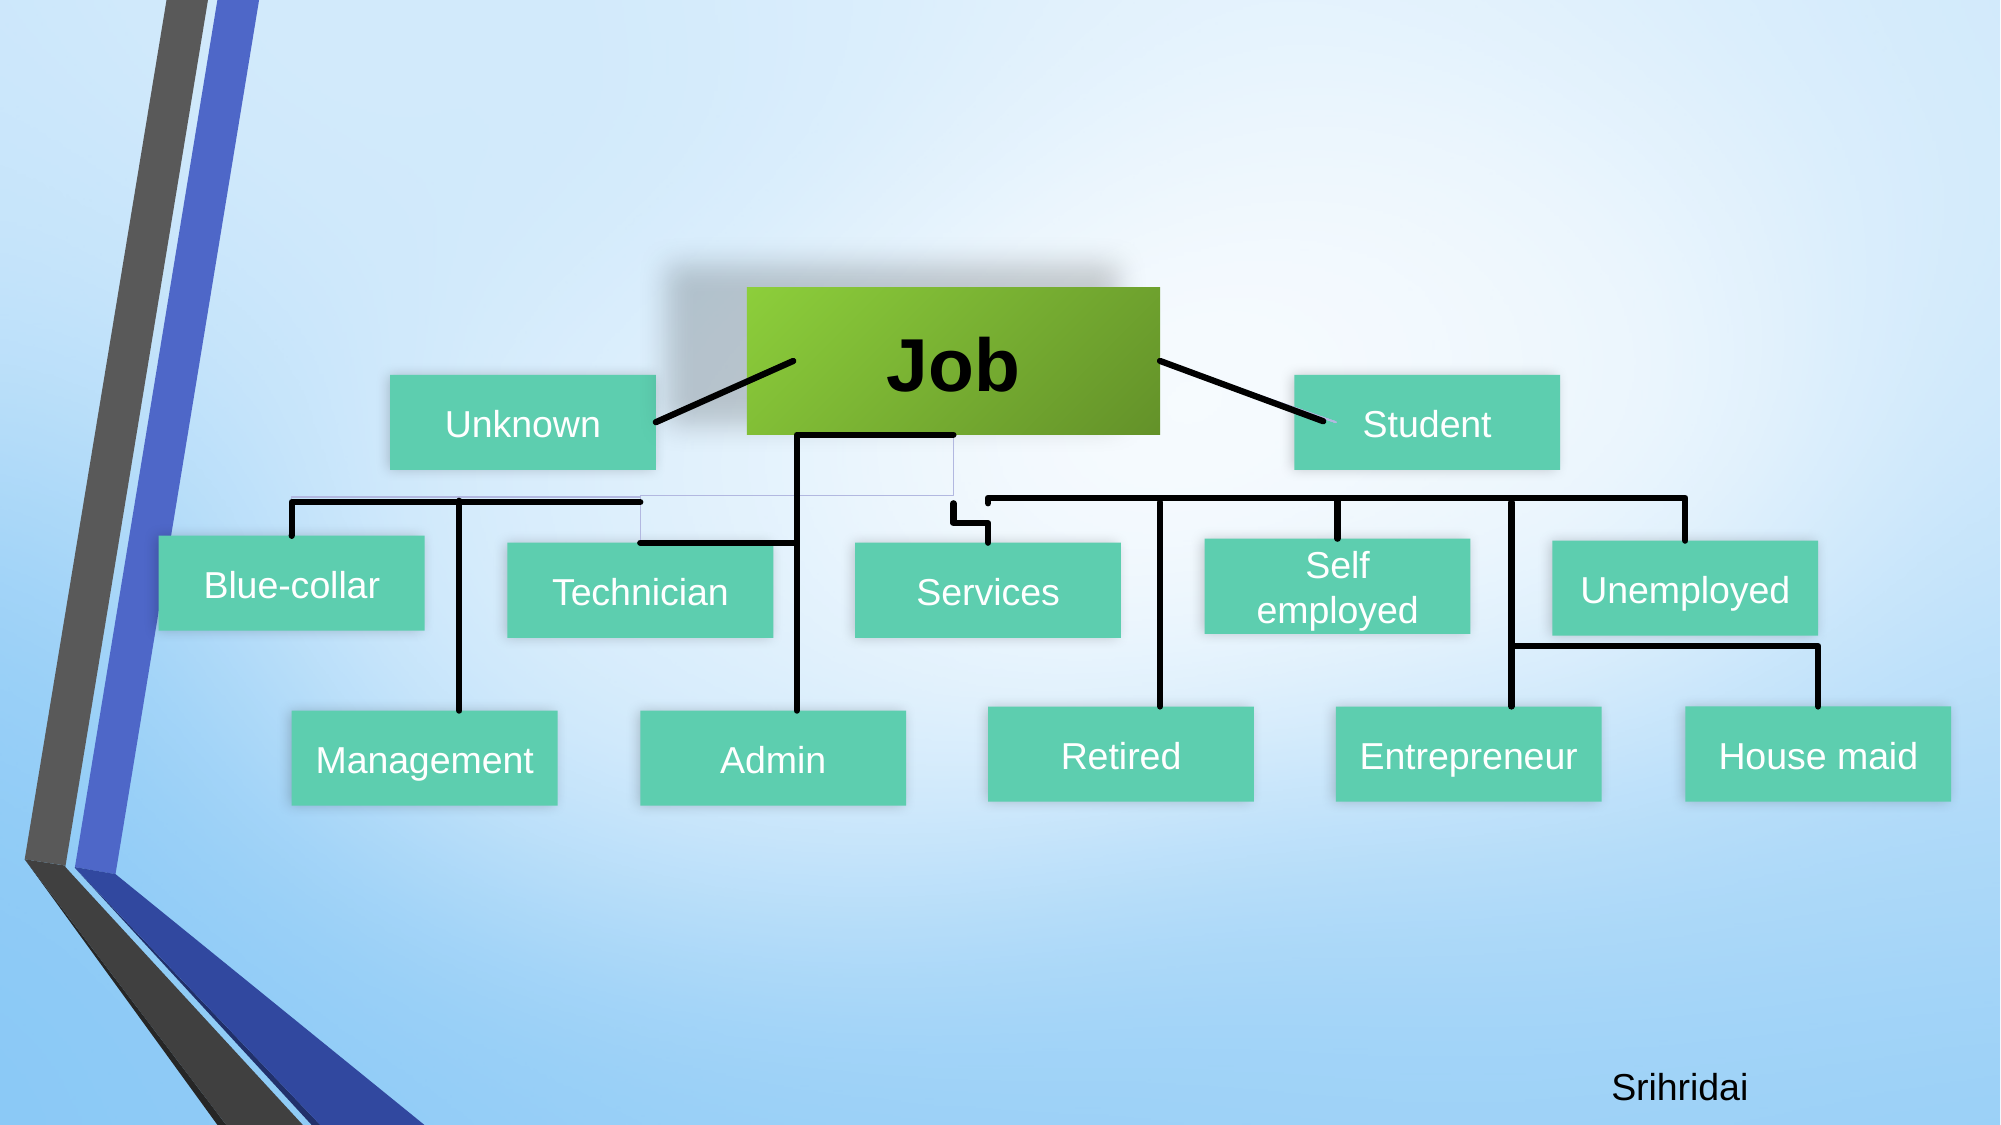

Job
Unknown
Student
Blue-collar
Self employed
Unemployed
Technician
Services
House maid
Retired
Entrepreneur
Management
Admin